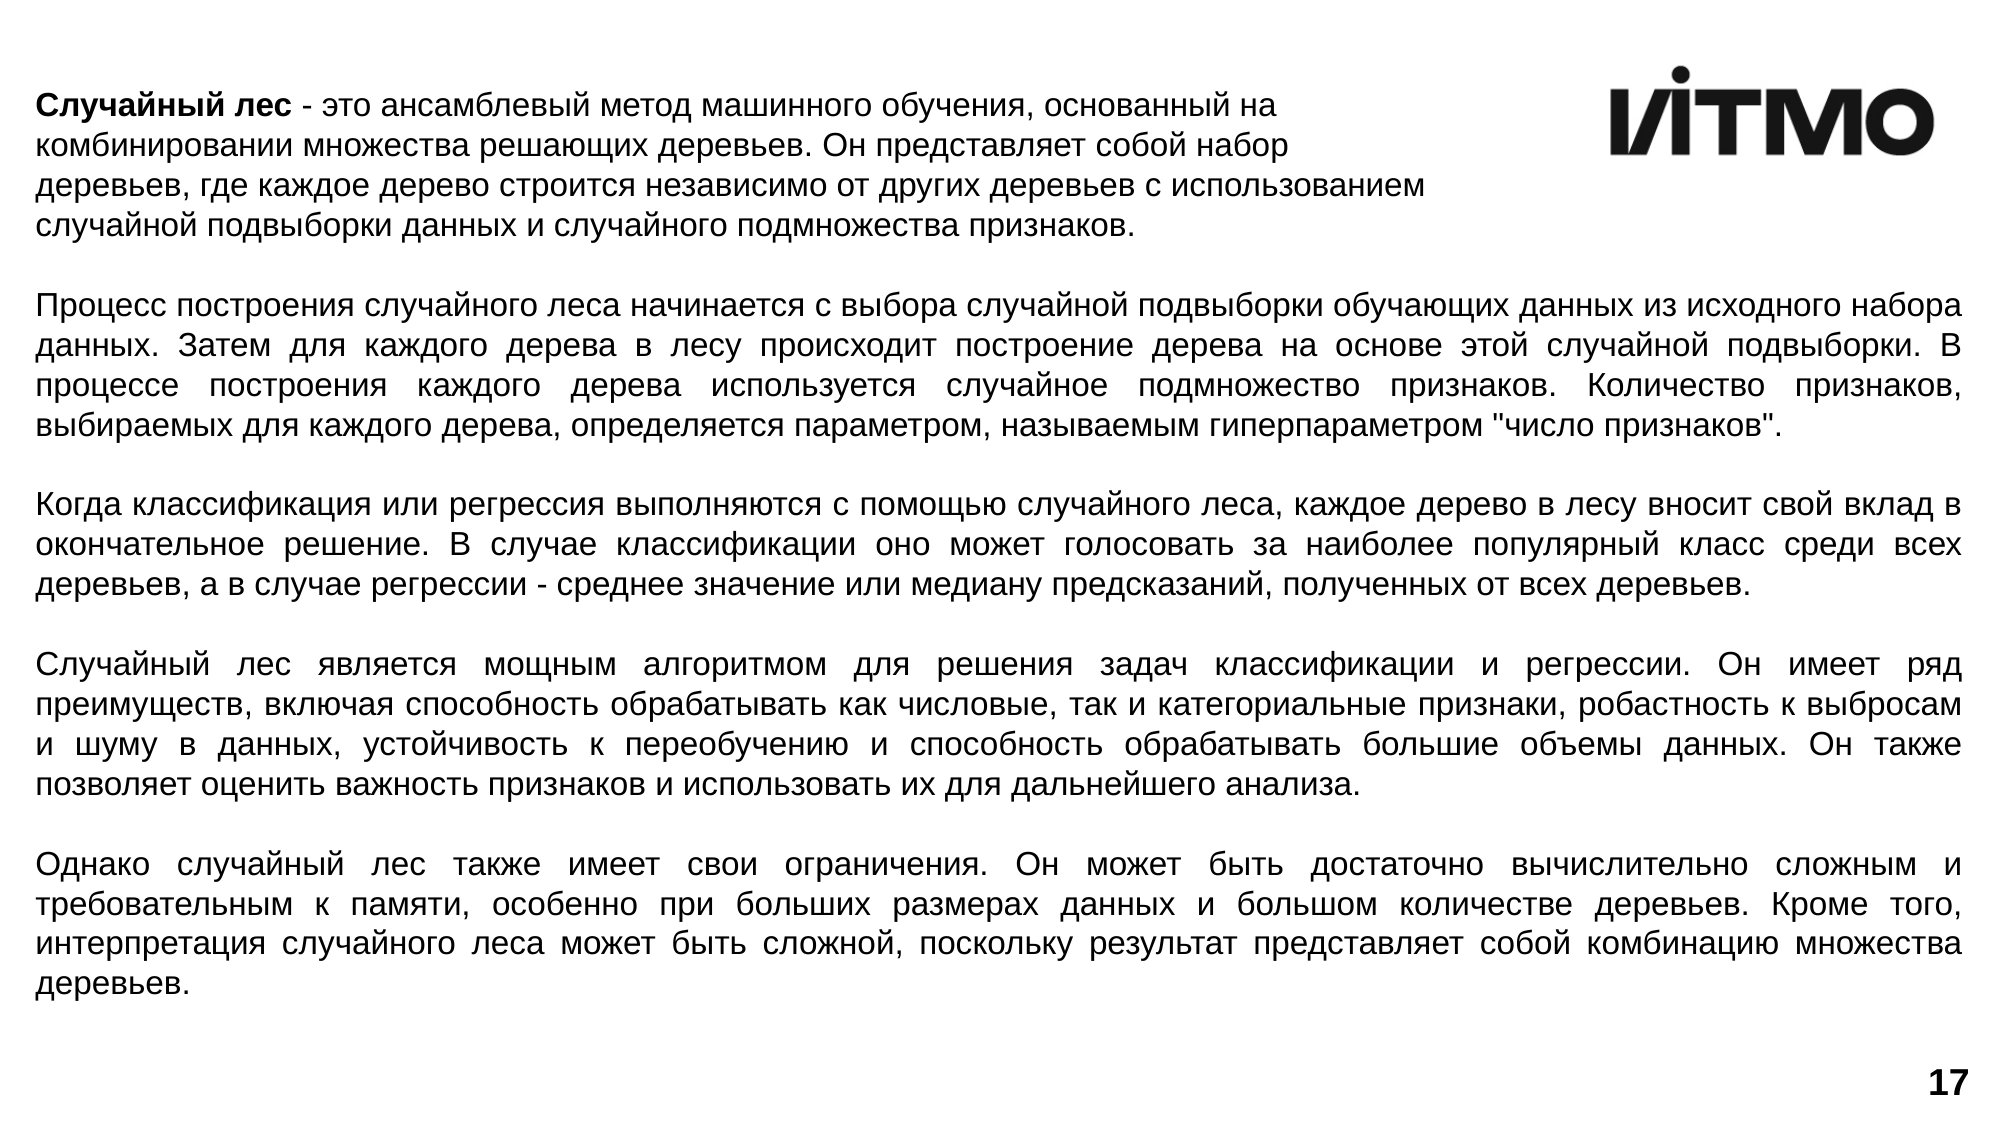

Случайный лес - это ансамблевый метод машинного обучения, основанный на
комбинировании множества решающих деревьев. Он представляет собой набор
деревьев, где каждое дерево строится независимо от других деревьев с использованием
случайной подвыборки данных и случайного подмножества признаков.

Процесс построения случайного леса начинается с выбора случайной подвыборки обучающих данных из исходного набора данных. Затем для каждого дерева в лесу происходит построение дерева на основе этой случайной подвыборки. В процессе построения каждого дерева используется случайное подмножество признаков. Количество признаков, выбираемых для каждого дерева, определяется параметром, называемым гиперпараметром "число признаков".

Когда классификация или регрессия выполняются с помощью случайного леса, каждое дерево в лесу вносит свой вклад в окончательное решение. В случае классификации оно может голосовать за наиболее популярный класс среди всех деревьев, а в случае регрессии - среднее значение или медиану предсказаний, полученных от всех деревьев.

Случайный лес является мощным алгоритмом для решения задач классификации и регрессии. Он имеет ряд преимуществ, включая способность обрабатывать как числовые, так и категориальные признаки, робастность к выбросам и шуму в данных, устойчивость к переобучению и способность обрабатывать большие объемы данных. Он также позволяет оценить важность признаков и использовать их для дальнейшего анализа.

Однако случайный лес также имеет свои ограничения. Он может быть достаточно вычислительно сложным и требовательным к памяти, особенно при больших размерах данных и большом количестве деревьев. Кроме того, интерпретация случайного леса может быть сложной, поскольку результат представляет собой комбинацию множества деревьев.
17